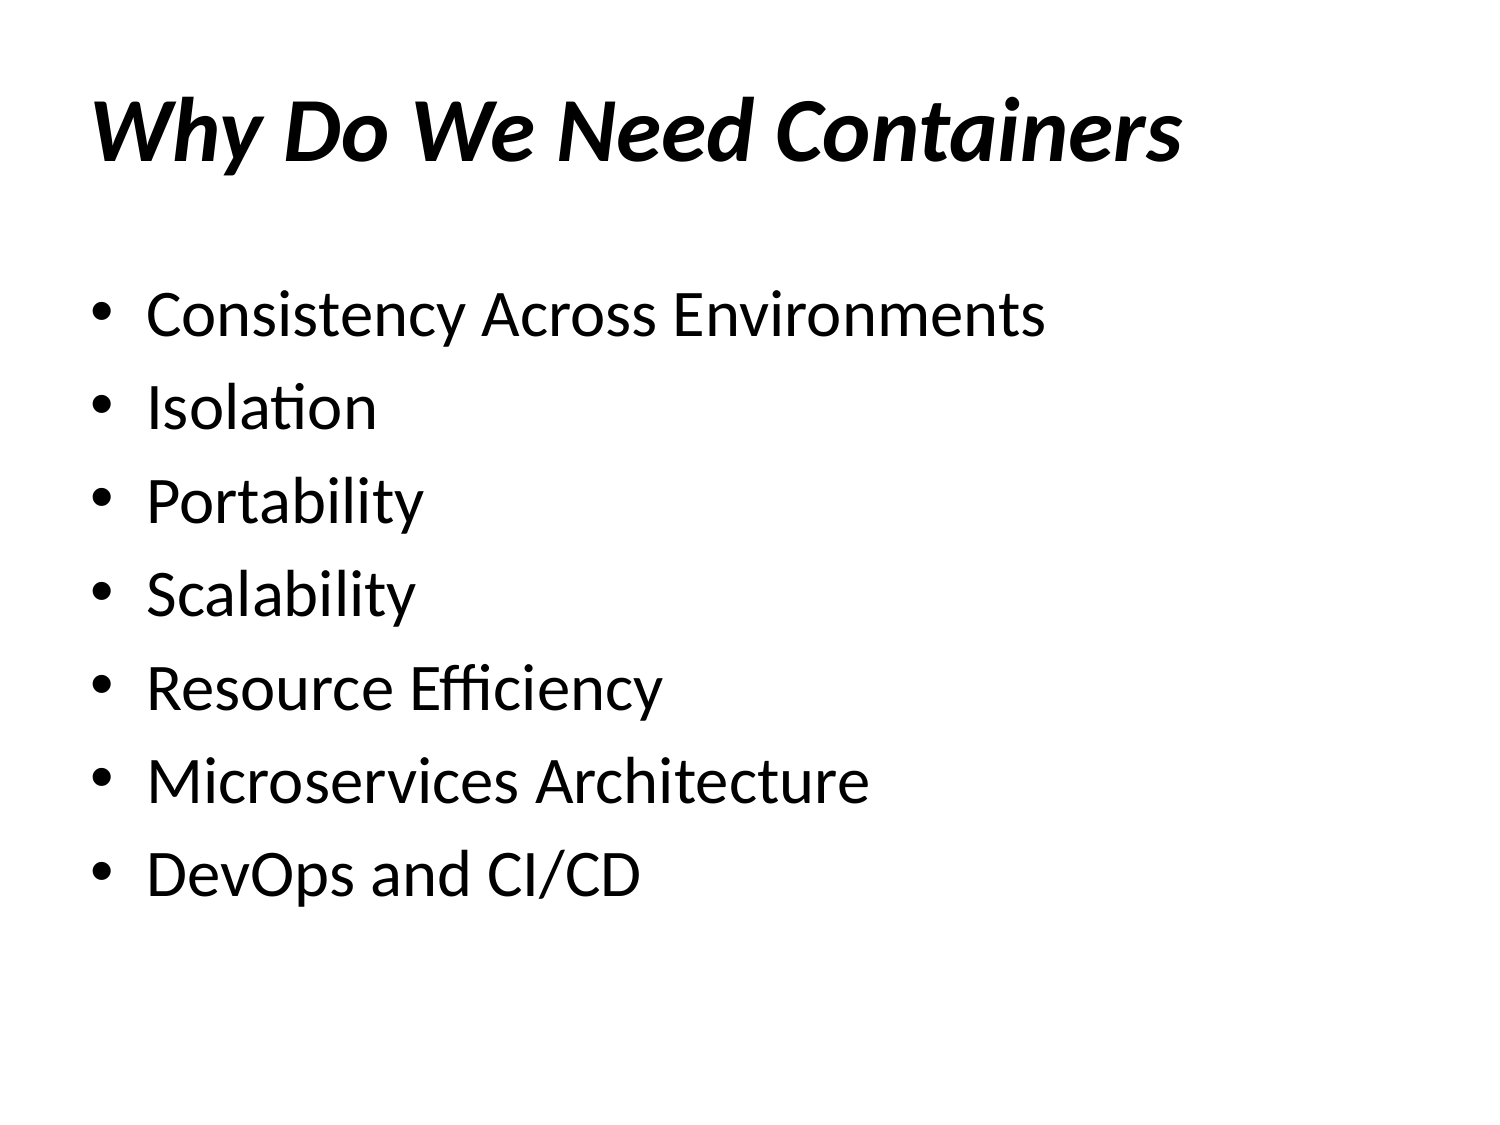

Why Do We Need Containers
Consistency Across Environments
Isolation
Portability
Scalability
Resource Efficiency
Microservices Architecture
DevOps and CI/CD